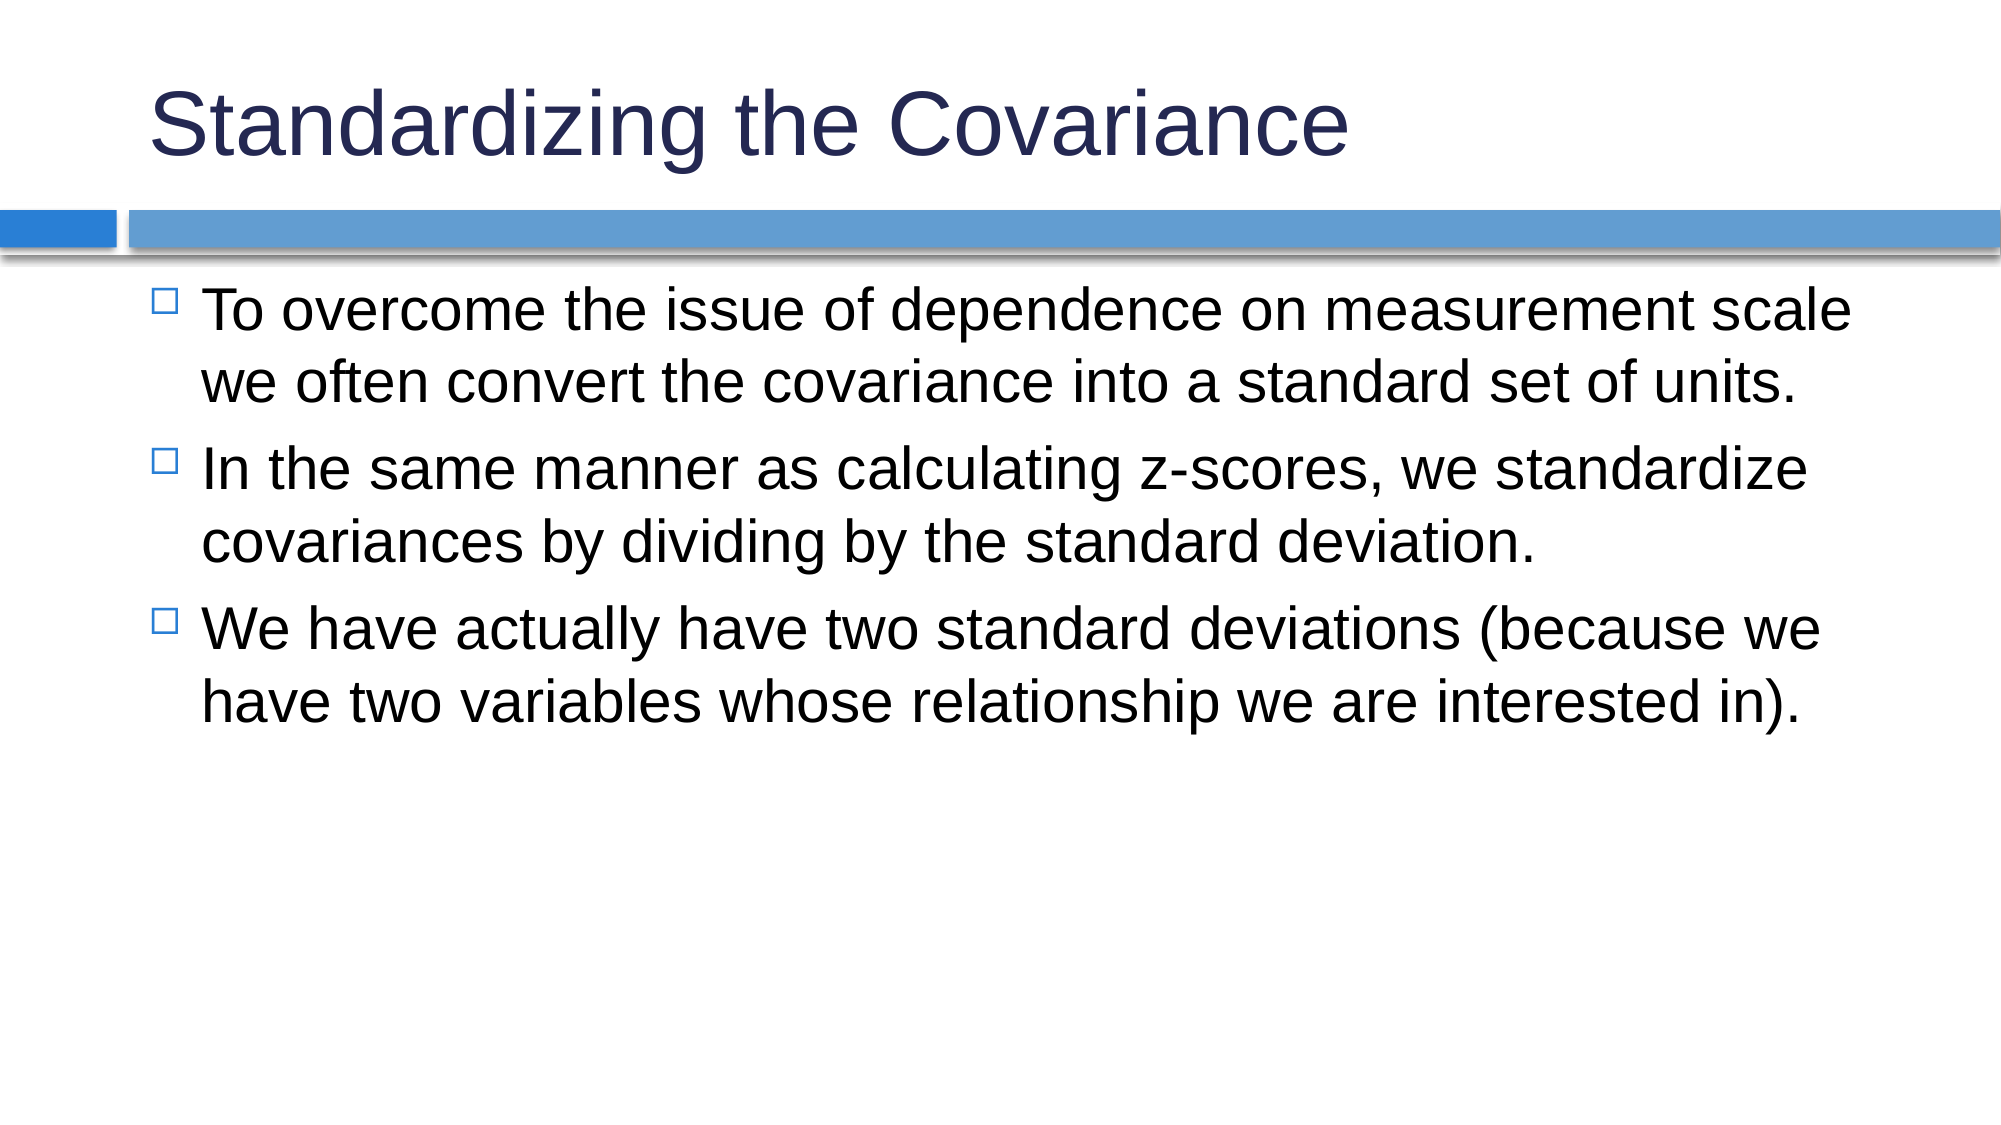

# Standardizing the Covariance
To overcome the issue of dependence on measurement scale we often convert the covariance into a standard set of units.
In the same manner as calculating z-scores, we standardize covariances by dividing by the standard deviation.
We have actually have two standard deviations (because we have two variables whose relationship we are interested in).